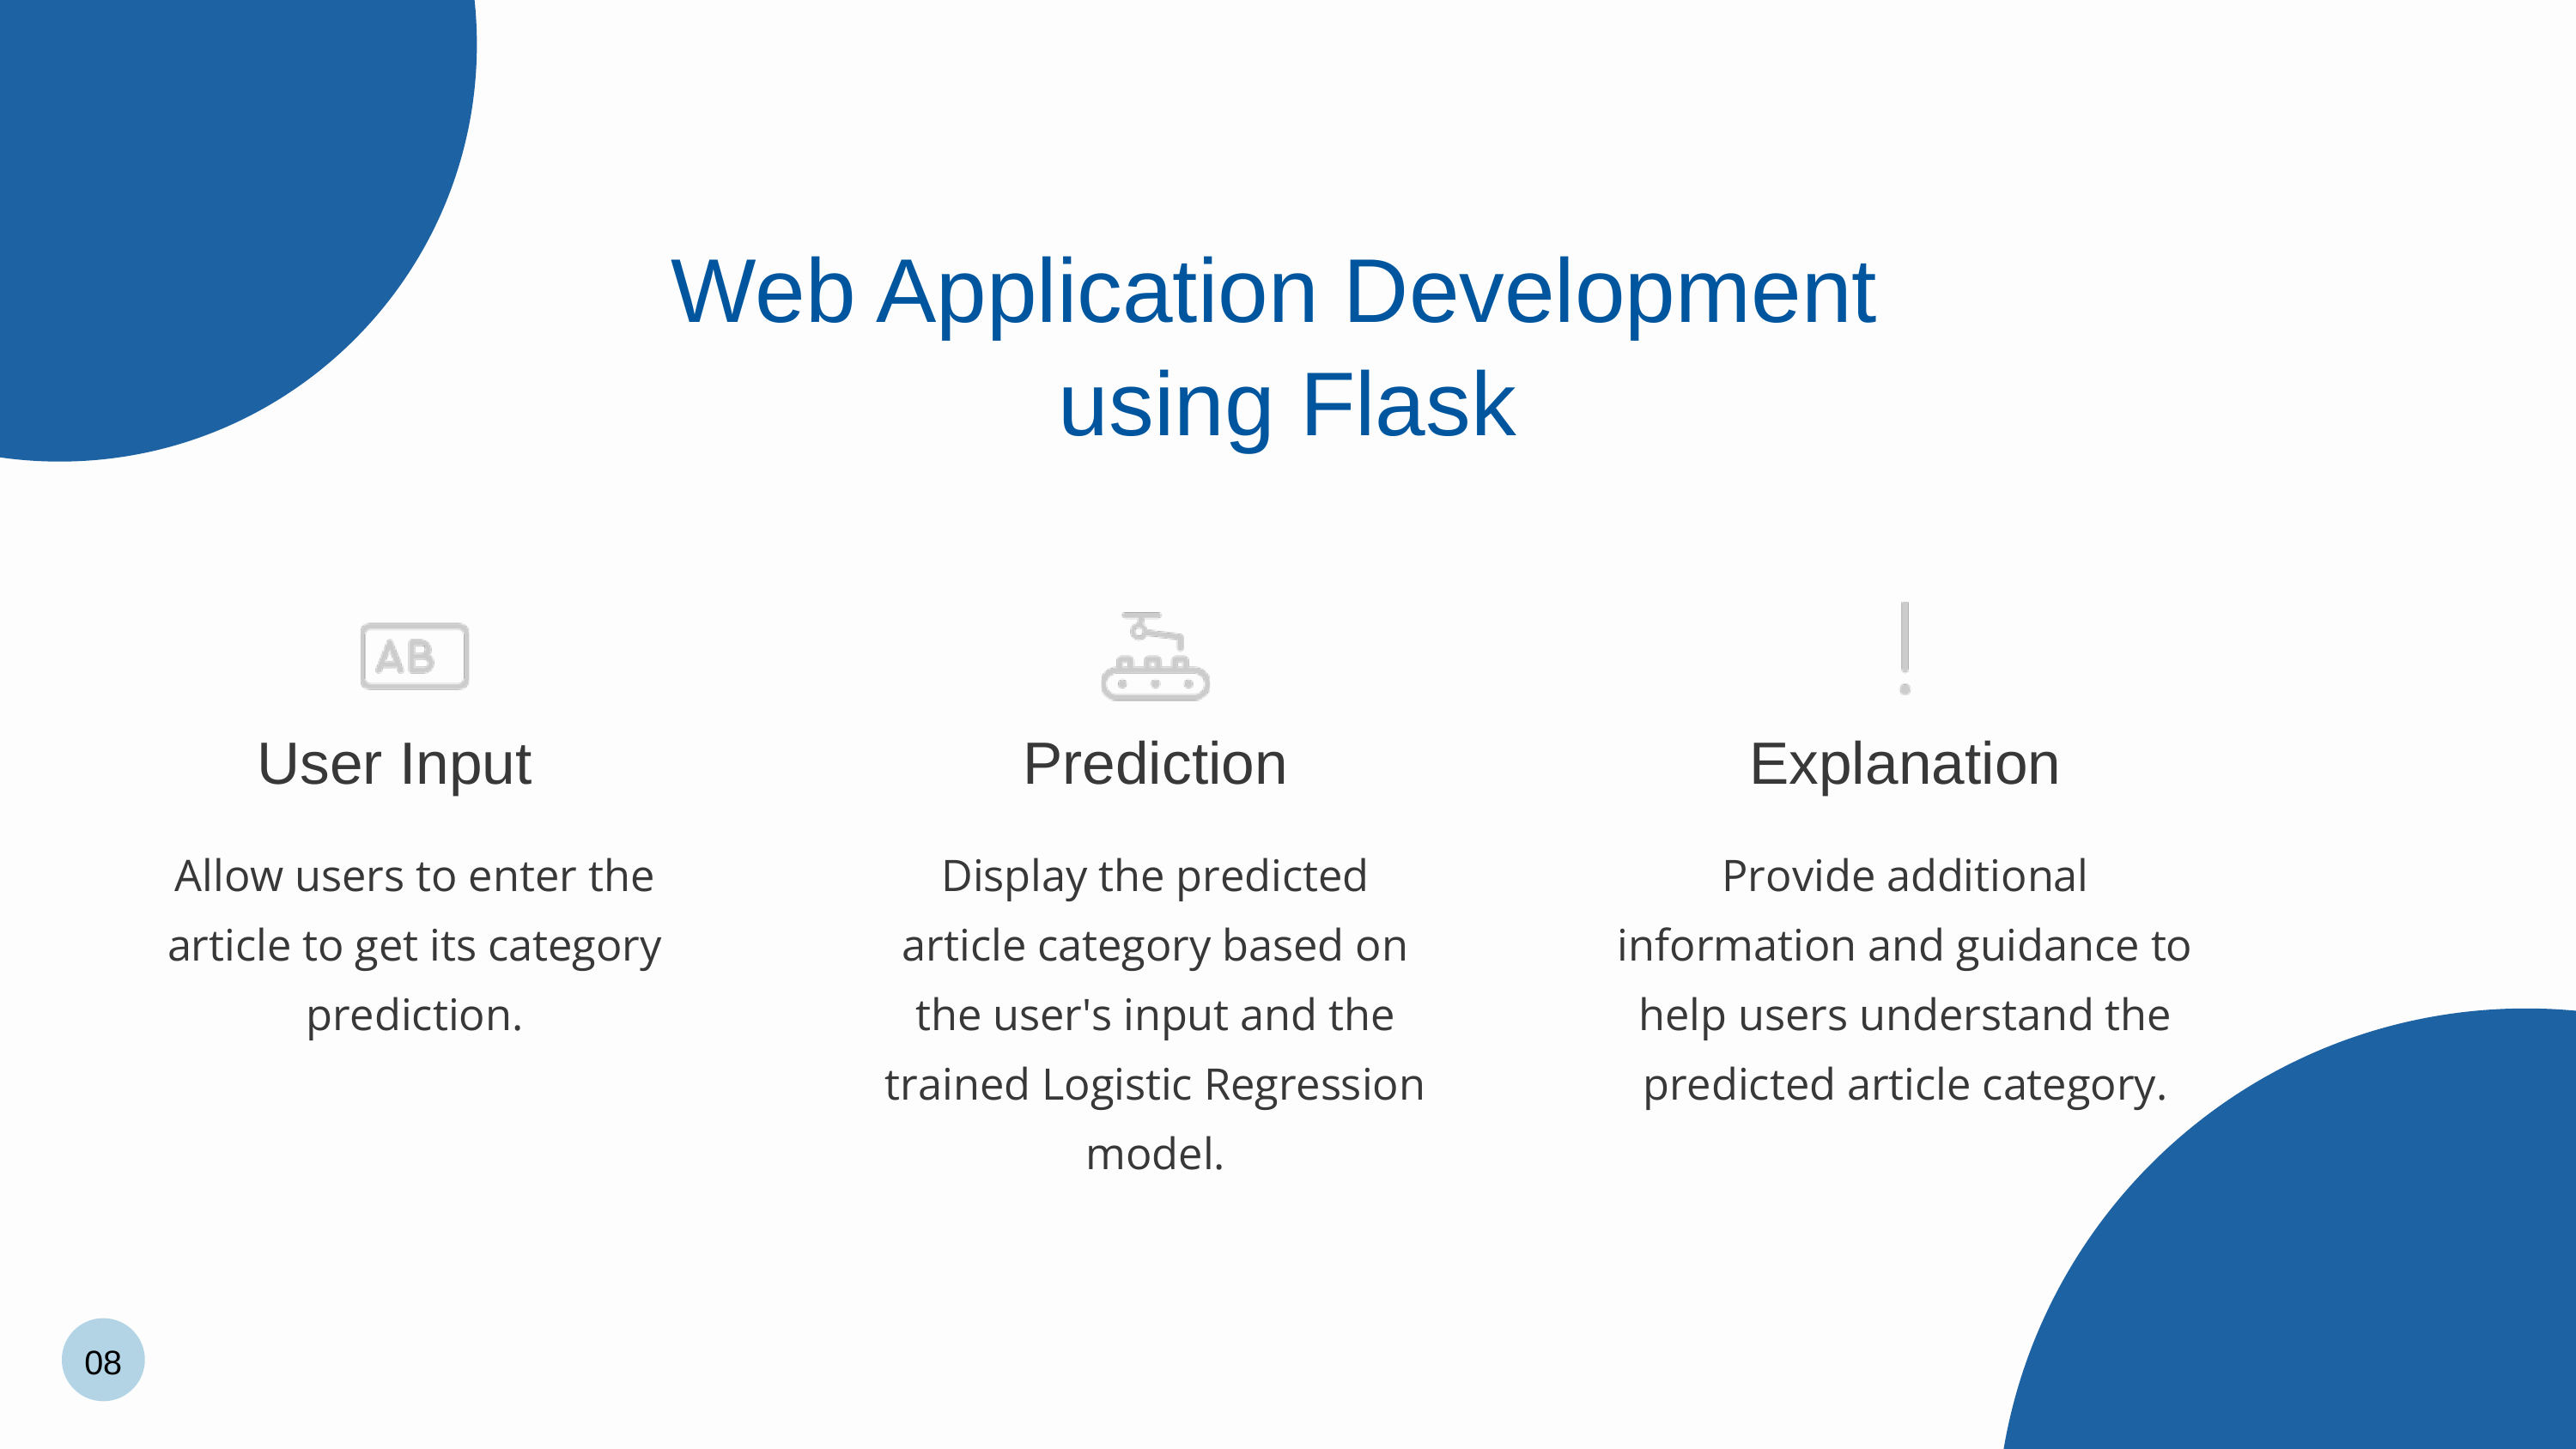

Web Application Development
using Flask

User Input
Prediction
Explanation
Allow users to enter the article to get its category prediction.
Display the predicted article category based on the user's input and the trained Logistic Regression model.
Provide additional information and guidance to help users understand the predicted article category.

Customer Acquisition Cost
Customer Satisfaction

08